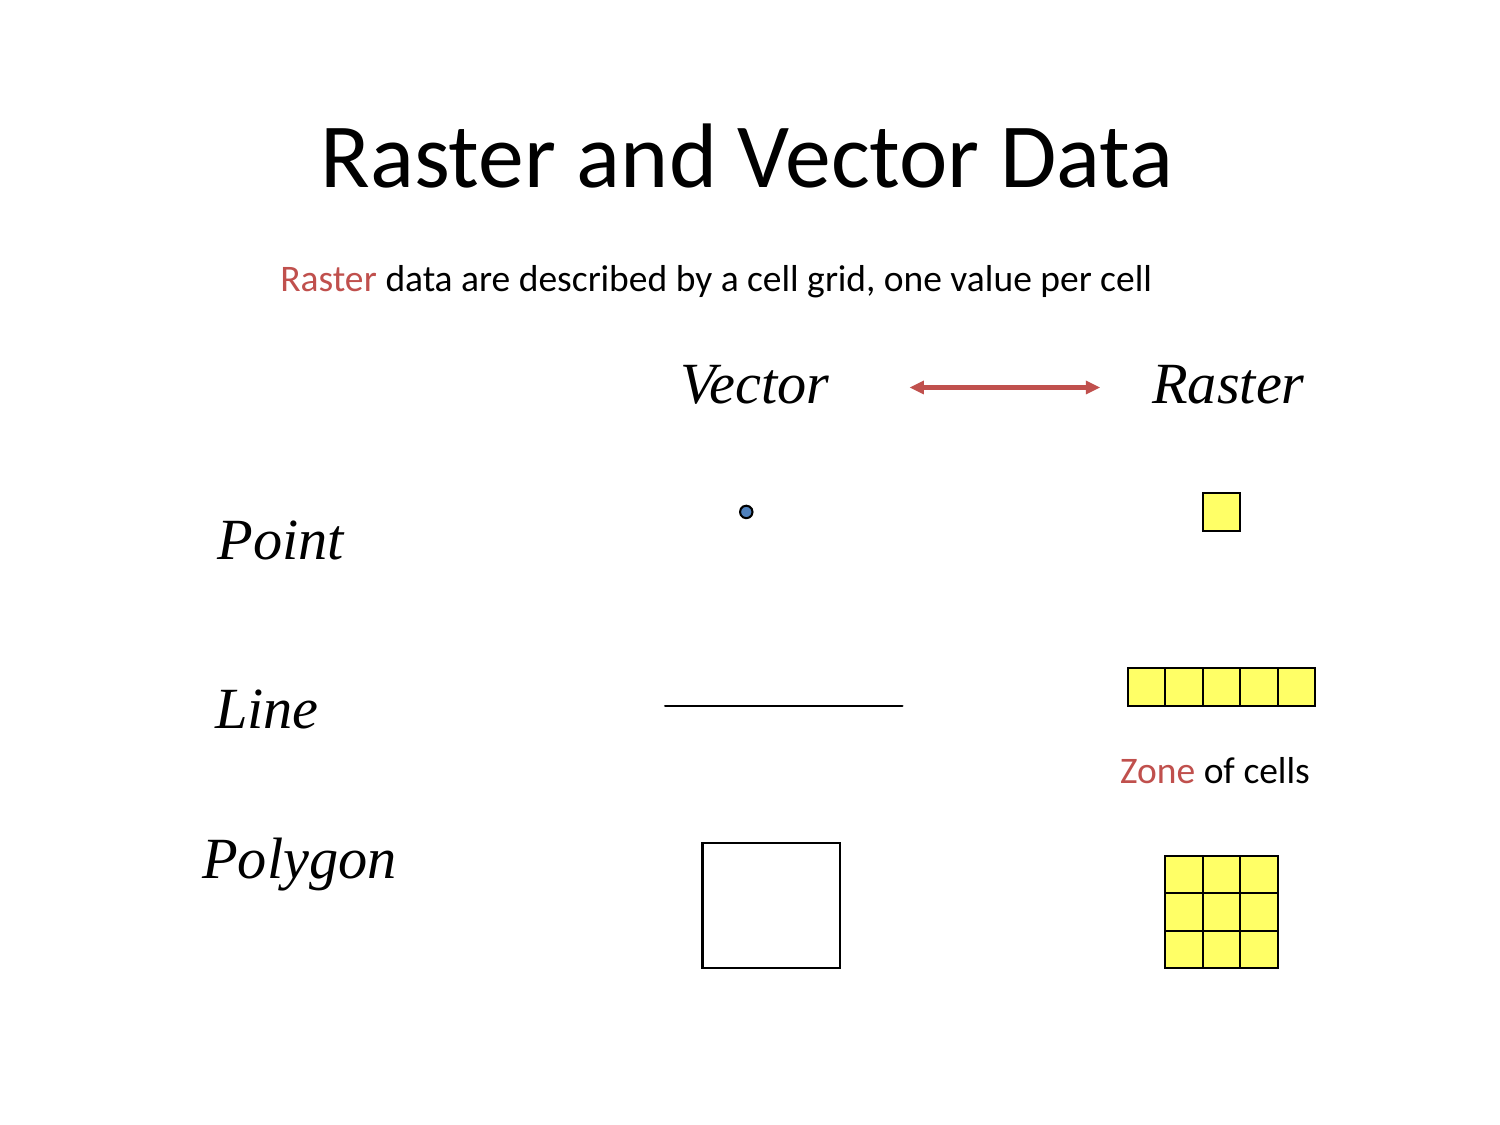

# Raster and Vector Data
Raster data are described by a cell grid, one value per cell
Vector
Raster

Point

Line

Zone of cells
Polygon